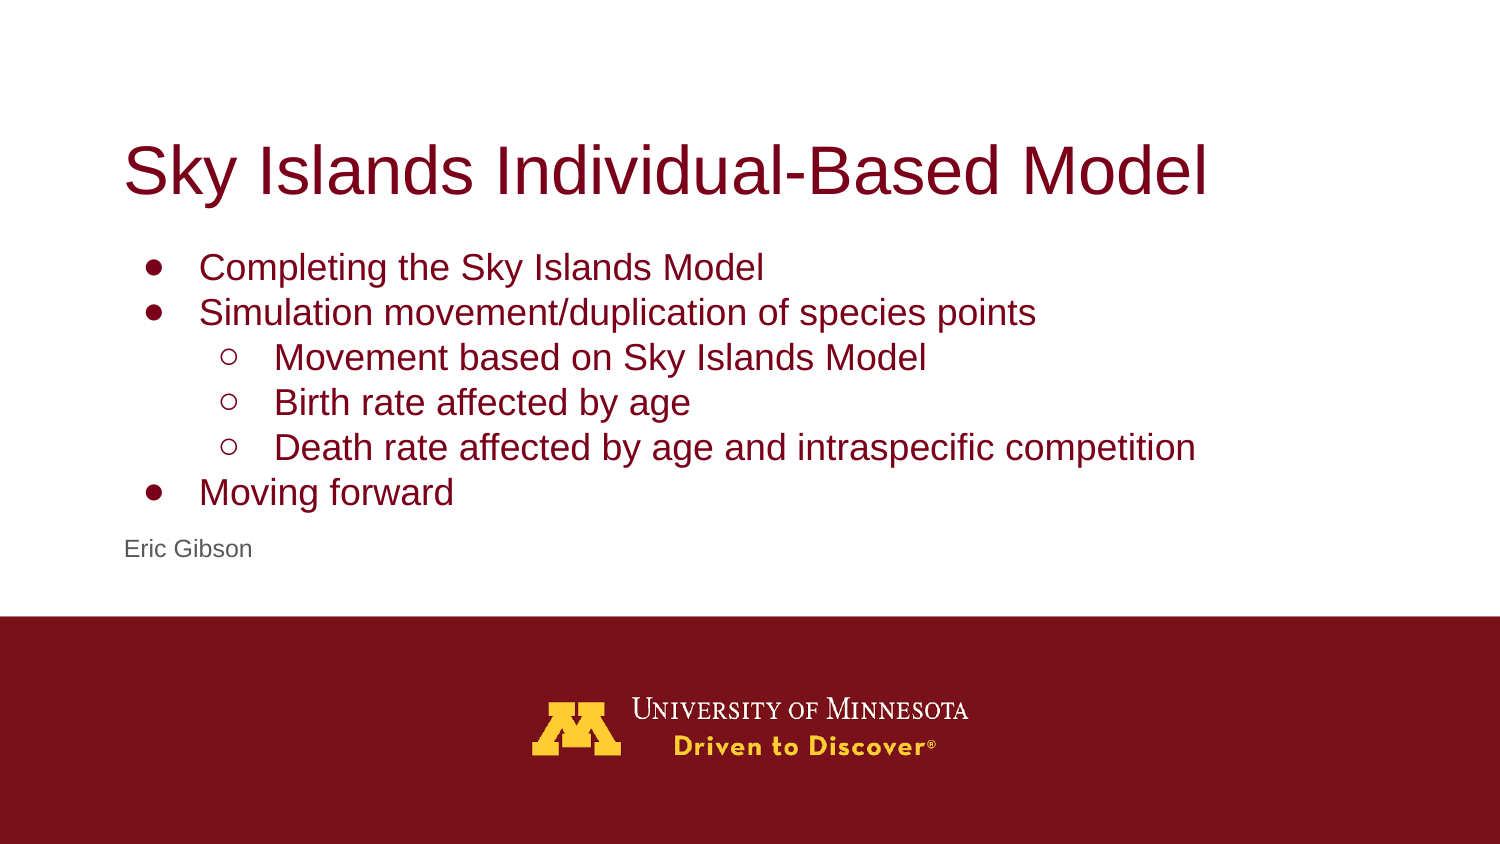

# Sky Islands Individual-Based Model
Completing the Sky Islands Model
Simulation movement/duplication of species points
Movement based on Sky Islands Model
Birth rate affected by age
Death rate affected by age and intraspecific competition
Moving forward
Eric Gibson